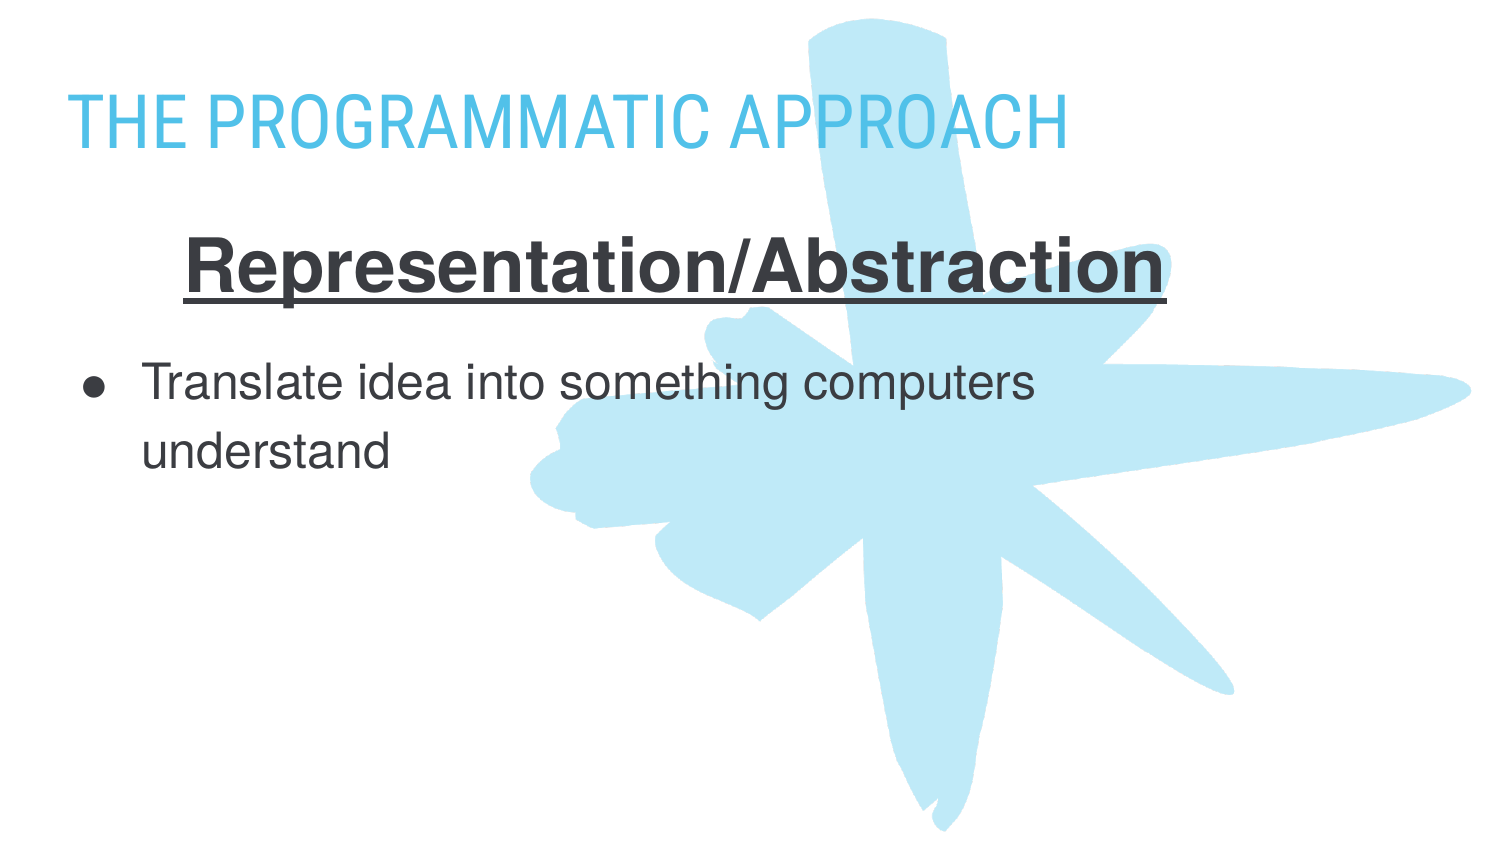

# THE PROGRAMMATIC APPROACH

Representation/Abstraction
Translate idea into something computers understand